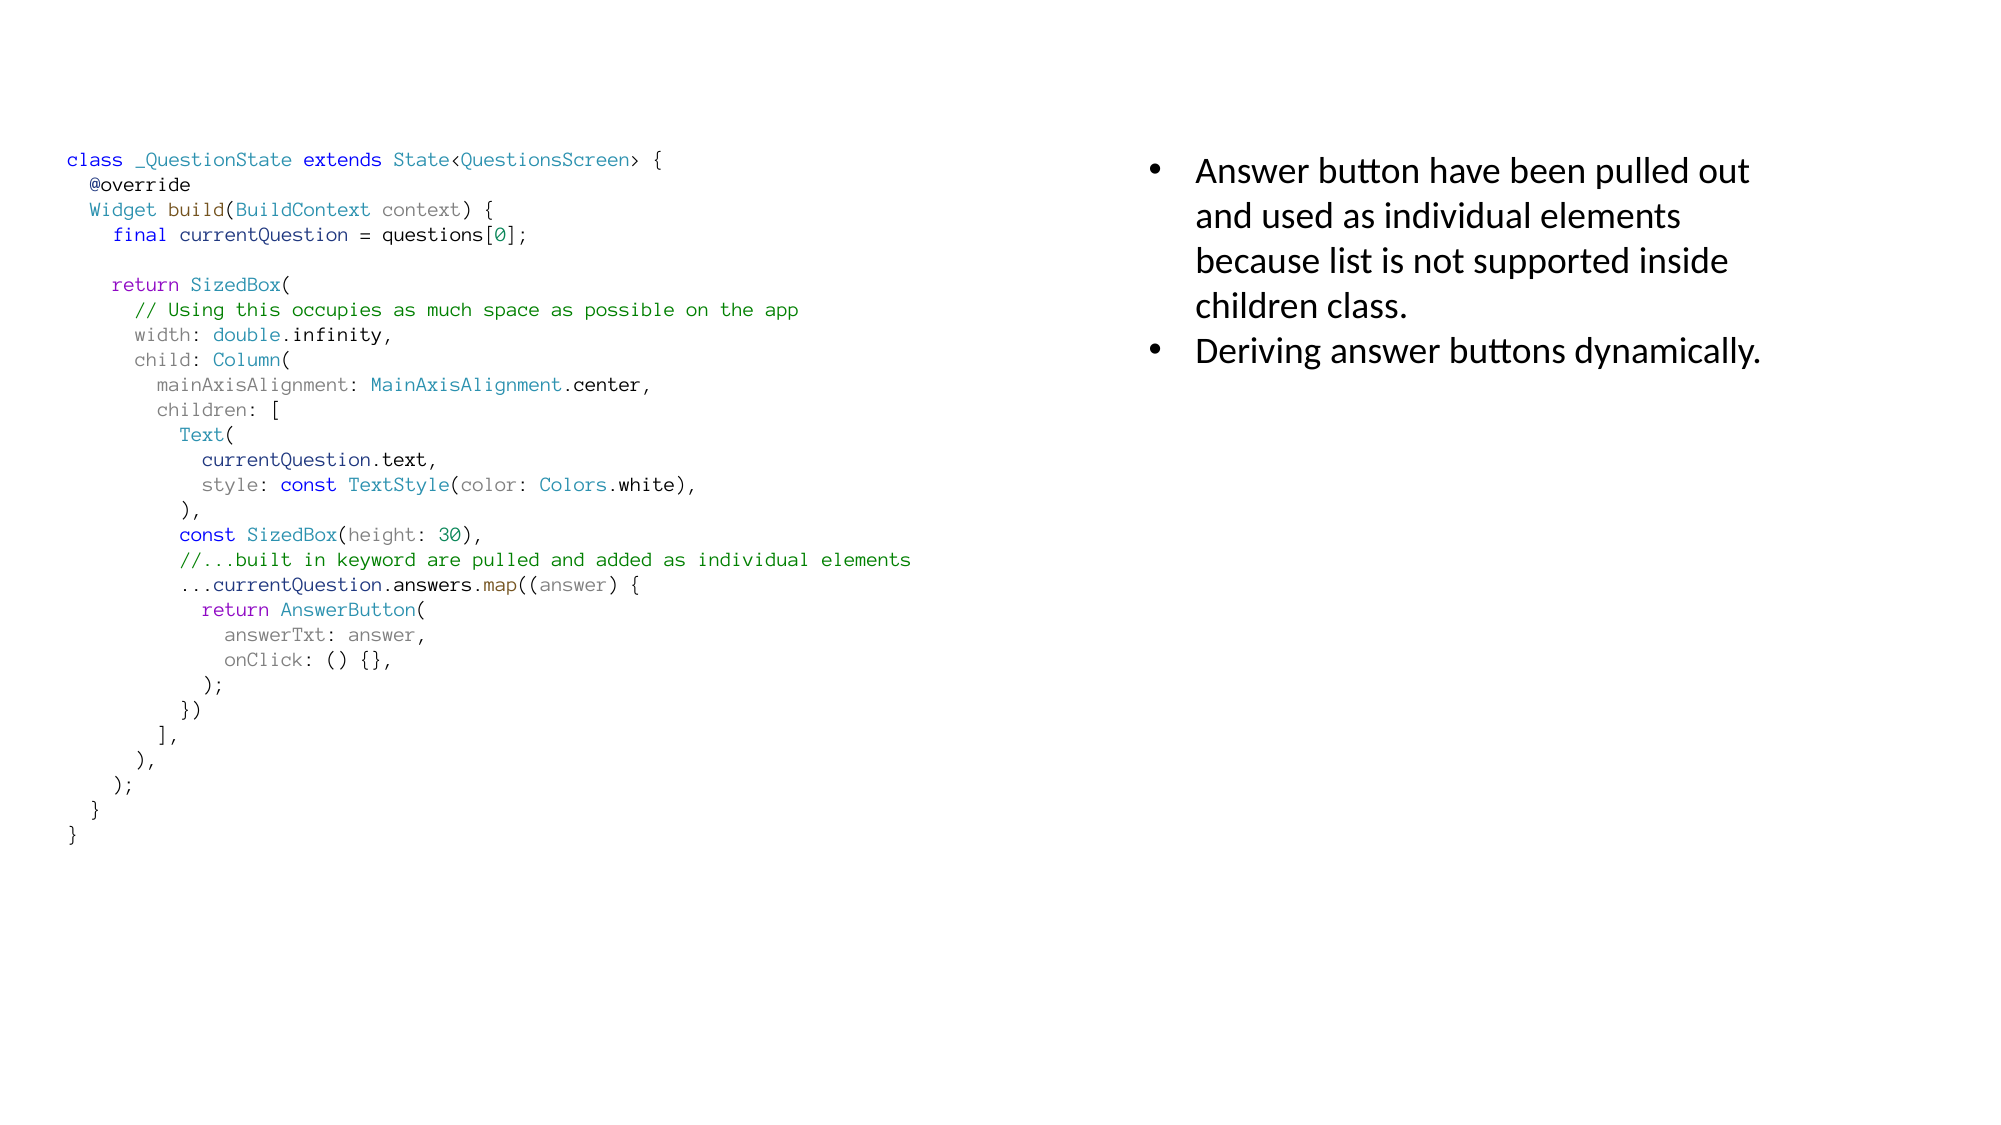

class _QuestionState extends State<QuestionsScreen> {
  @override
  Widget build(BuildContext context) {
    final currentQuestion = questions[0];
    return SizedBox(
      // Using this occupies as much space as possible on the app
      width: double.infinity,
      child: Column(
        mainAxisAlignment: MainAxisAlignment.center,
        children: [
          Text(
            currentQuestion.text,
            style: const TextStyle(color: Colors.white),
          ),
          const SizedBox(height: 30),
          //...built in keyword are pulled and added as individual elements
          ...currentQuestion.answers.map((answer) {
            return AnswerButton(
              answerTxt: answer,
              onClick: () {},
            );
          })
        ],
      ),
    );
  }
}
Answer button have been pulled out and used as individual elements because list is not supported inside children class.
Deriving answer buttons dynamically.